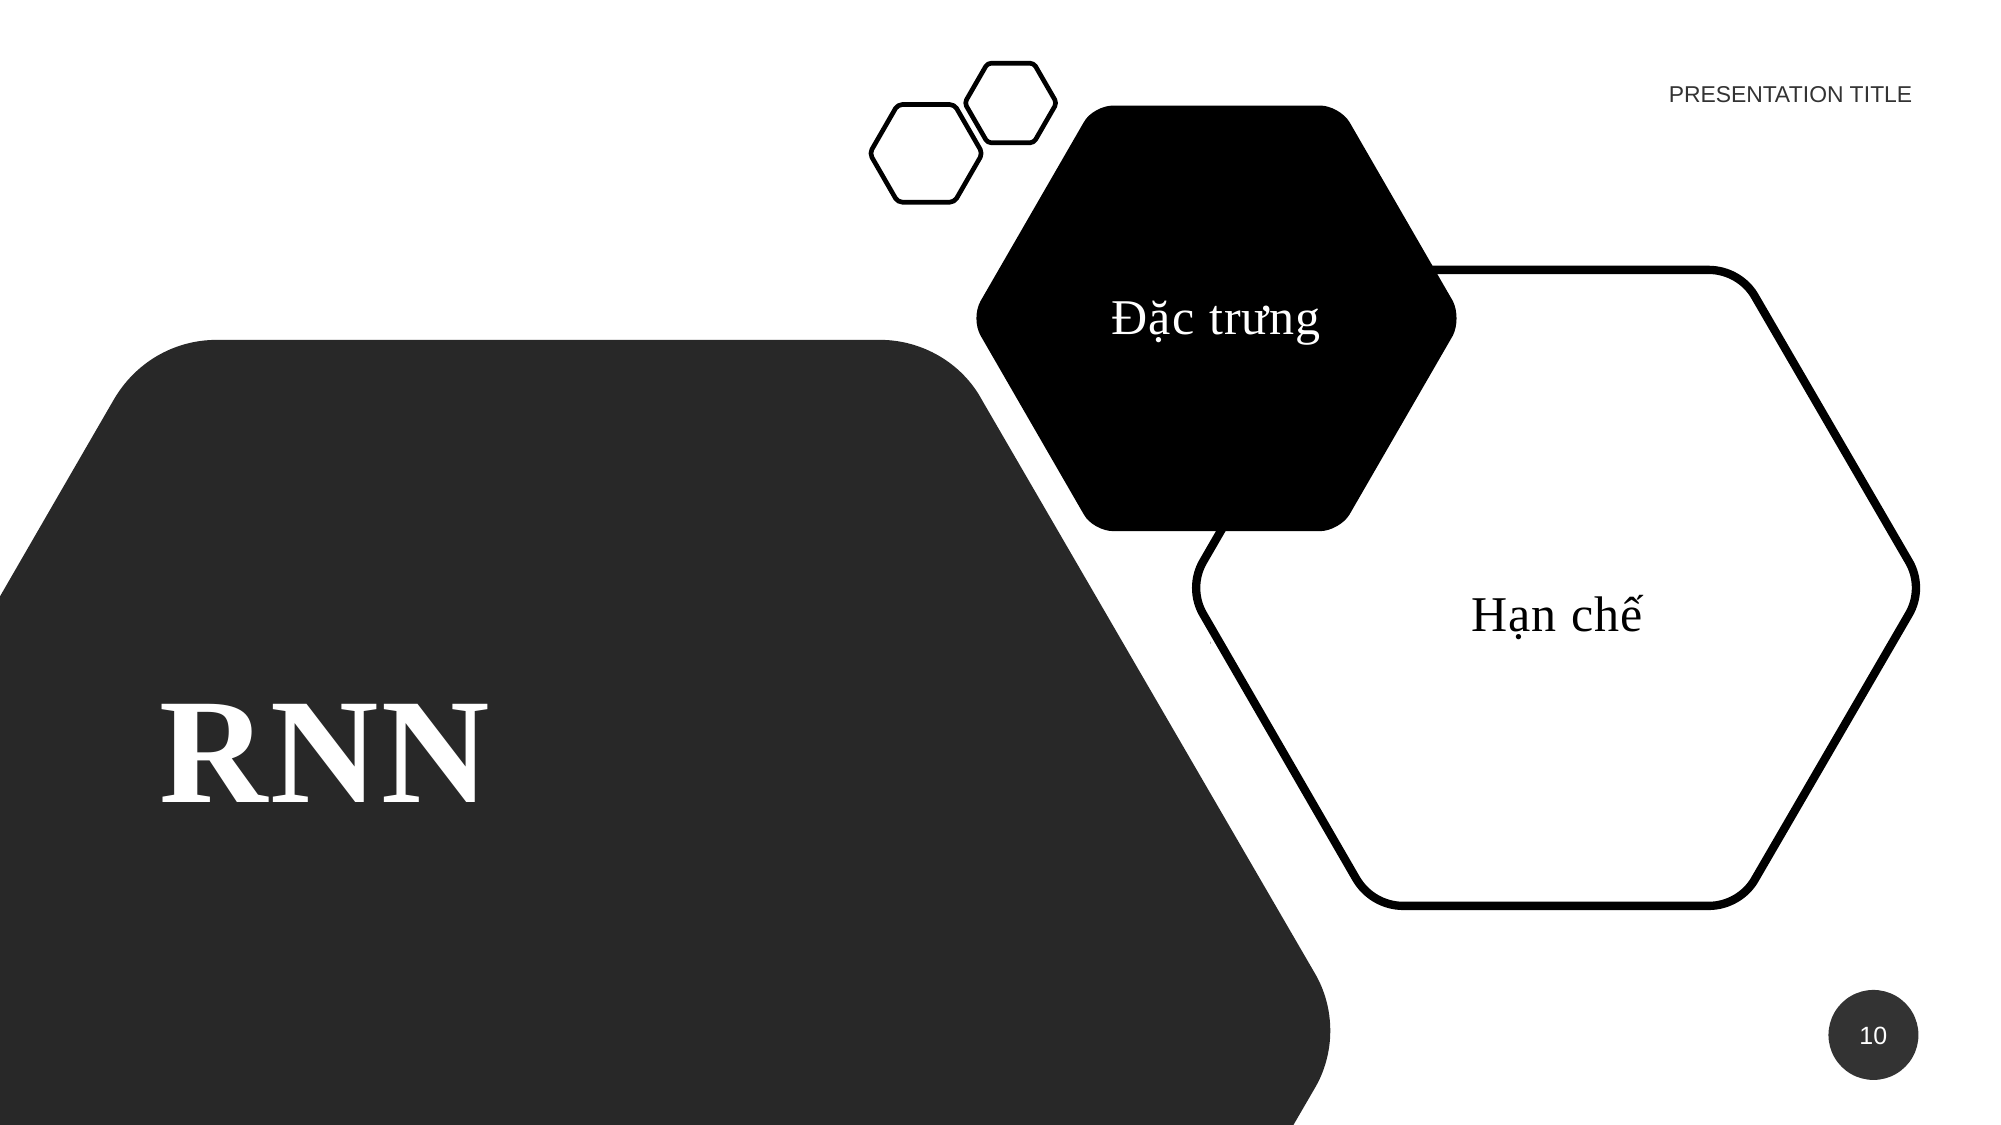

PRESENTATION TITLE

Đặc trưng

# RNN
Hạn chế
10